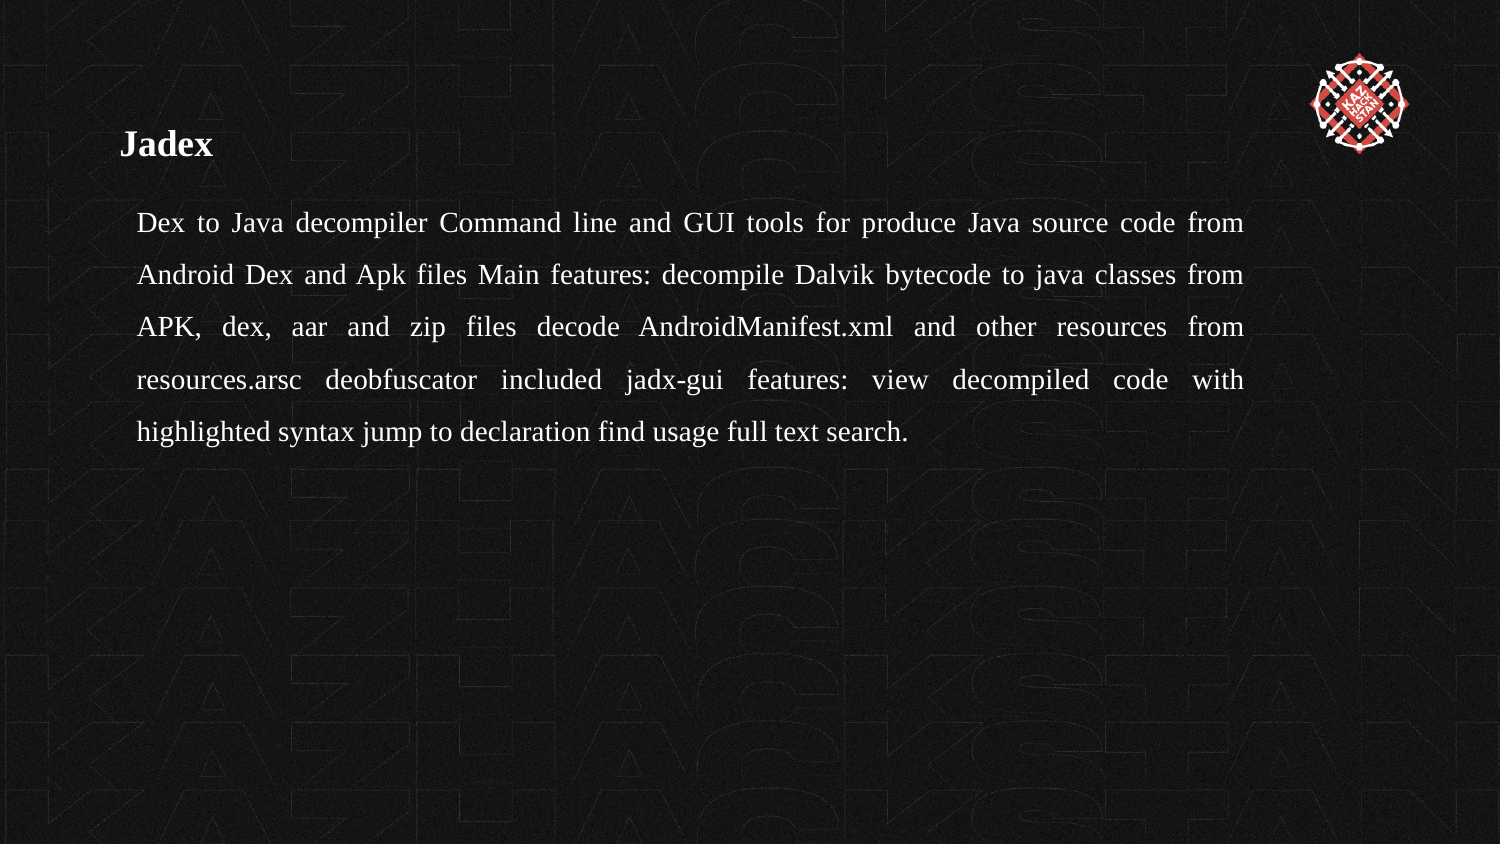

Jadex
Dex to Java decompiler Command line and GUI tools for produce Java source code from Android Dex and Apk files Main features: decompile Dalvik bytecode to java classes from APK, dex, aar and zip files decode AndroidManifest.xml and other resources from resources.arsc deobfuscator included jadx-gui features: view decompiled code with highlighted syntax jump to declaration find usage full text search.